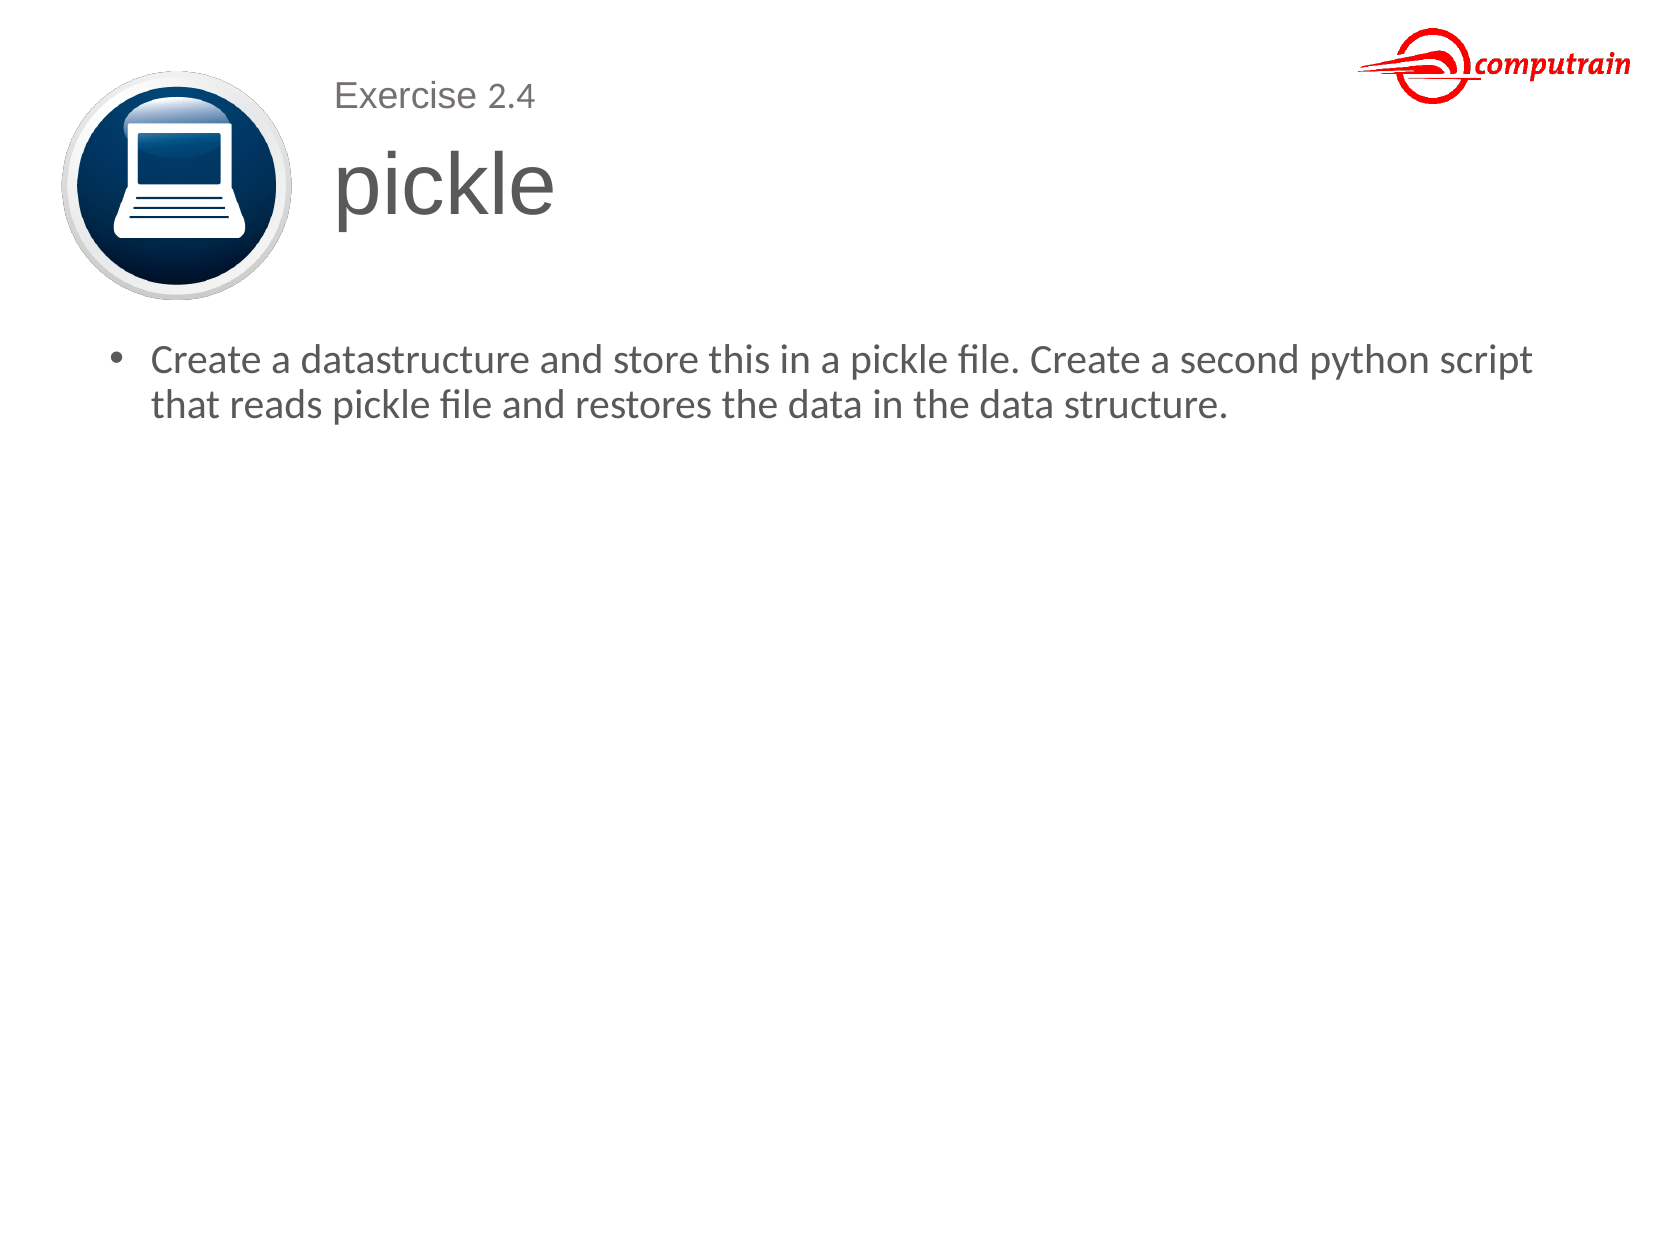

Exercise 2.4
# pickle
Create a datastructure and store this in a pickle file. Create a second python script that reads pickle file and restores the data in the data structure.